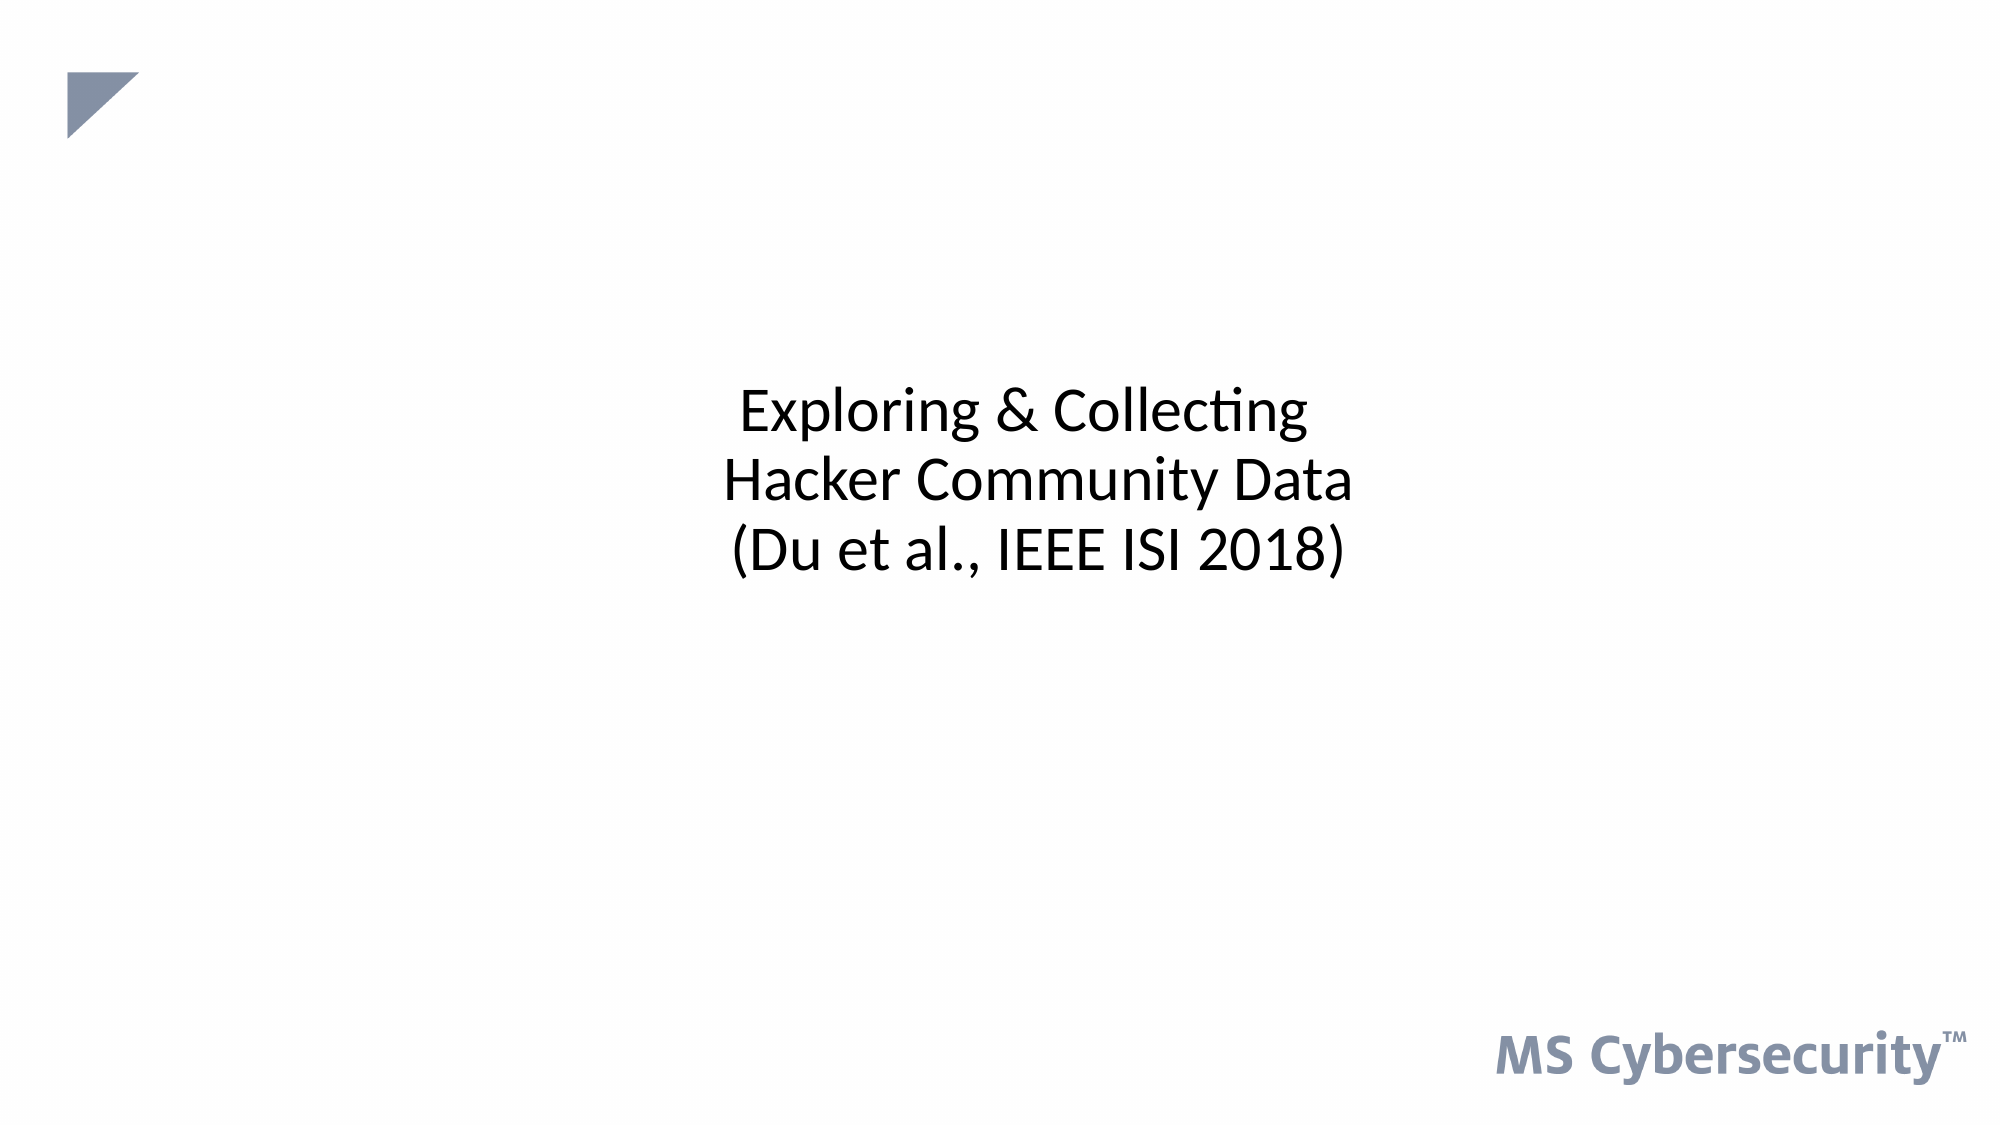

8
# Exploring & Collecting Hacker Community Data (Du et al., IEEE ISI 2018)